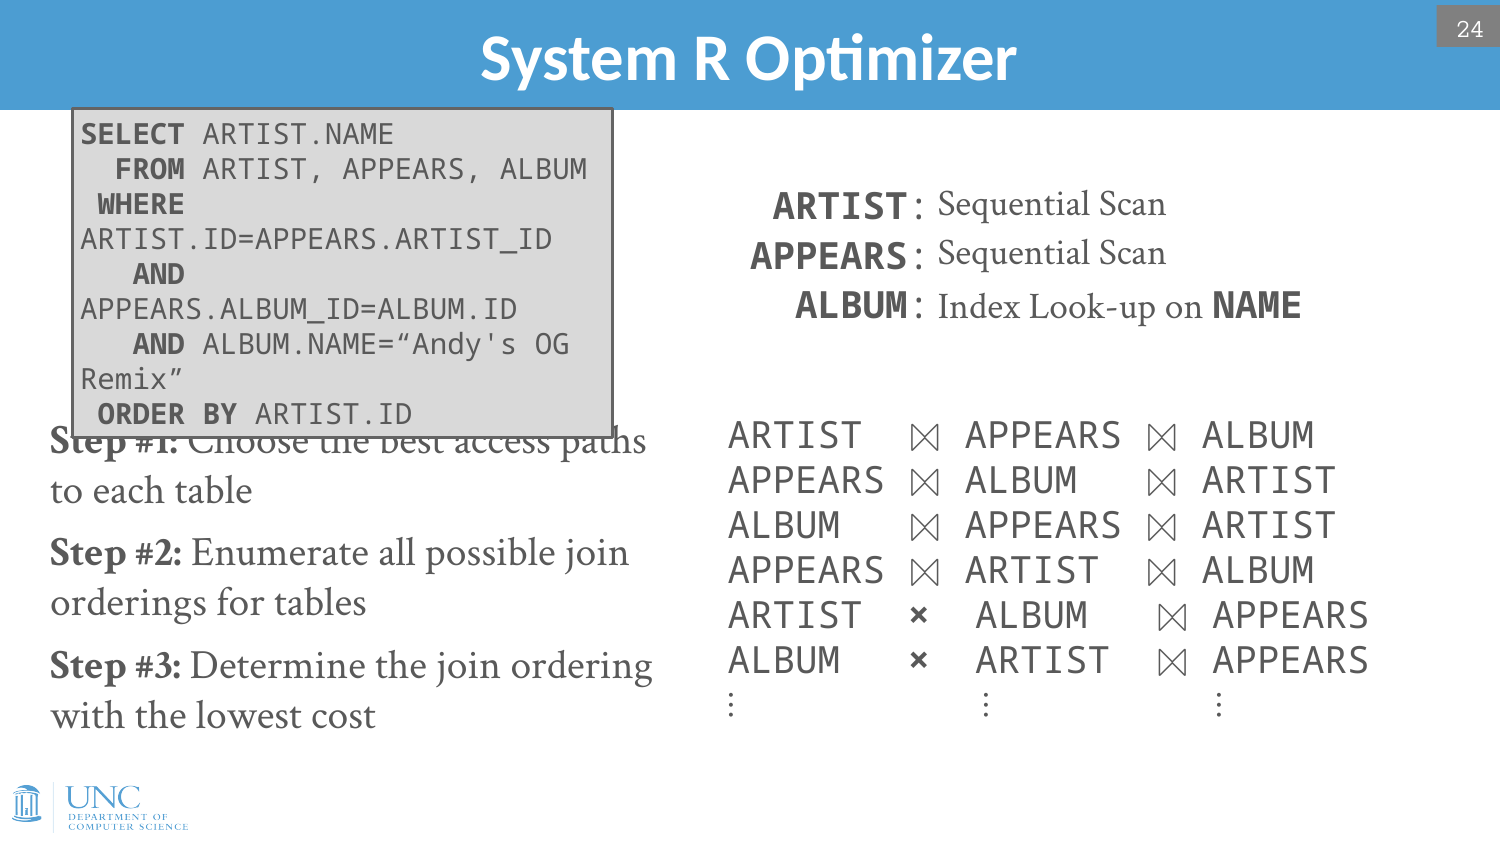

# System R Optimizer
24
SELECT ARTIST.NAME
  FROM ARTIST, APPEARS, ALBUM
 WHERE ARTIST.ID=APPEARS.ARTIST_ID
   AND APPEARS.ALBUM_ID=ALBUM.ID
   AND ALBUM.NAME=“Andy's OG Remix”
 ORDER BY ARTIST.ID
| ARTIST: | Sequential Scan |
| --- | --- |
| APPEARS: | Sequential Scan |
| ALBUM: | Index Look-up on NAME |
ARTIST  ⨝ APPEARS ⨝ ALBUM
APPEARS ⨝ ALBUM   ⨝ ARTIST
ALBUM   ⨝ APPEARS ⨝ ARTIST
APPEARS ⨝ ARTIST  ⨝ ALBUM
ARTIST  ×  ALBUM   ⨝ APPEARS
ALBUM   ×  ARTIST  ⨝ APPEARS
⋮           ⋮          ⋮
Step #1: Choose the best access paths to each table
Step #2: Enumerate all possible join orderings for tables
Step #3: Determine the join ordering with the lowest cost